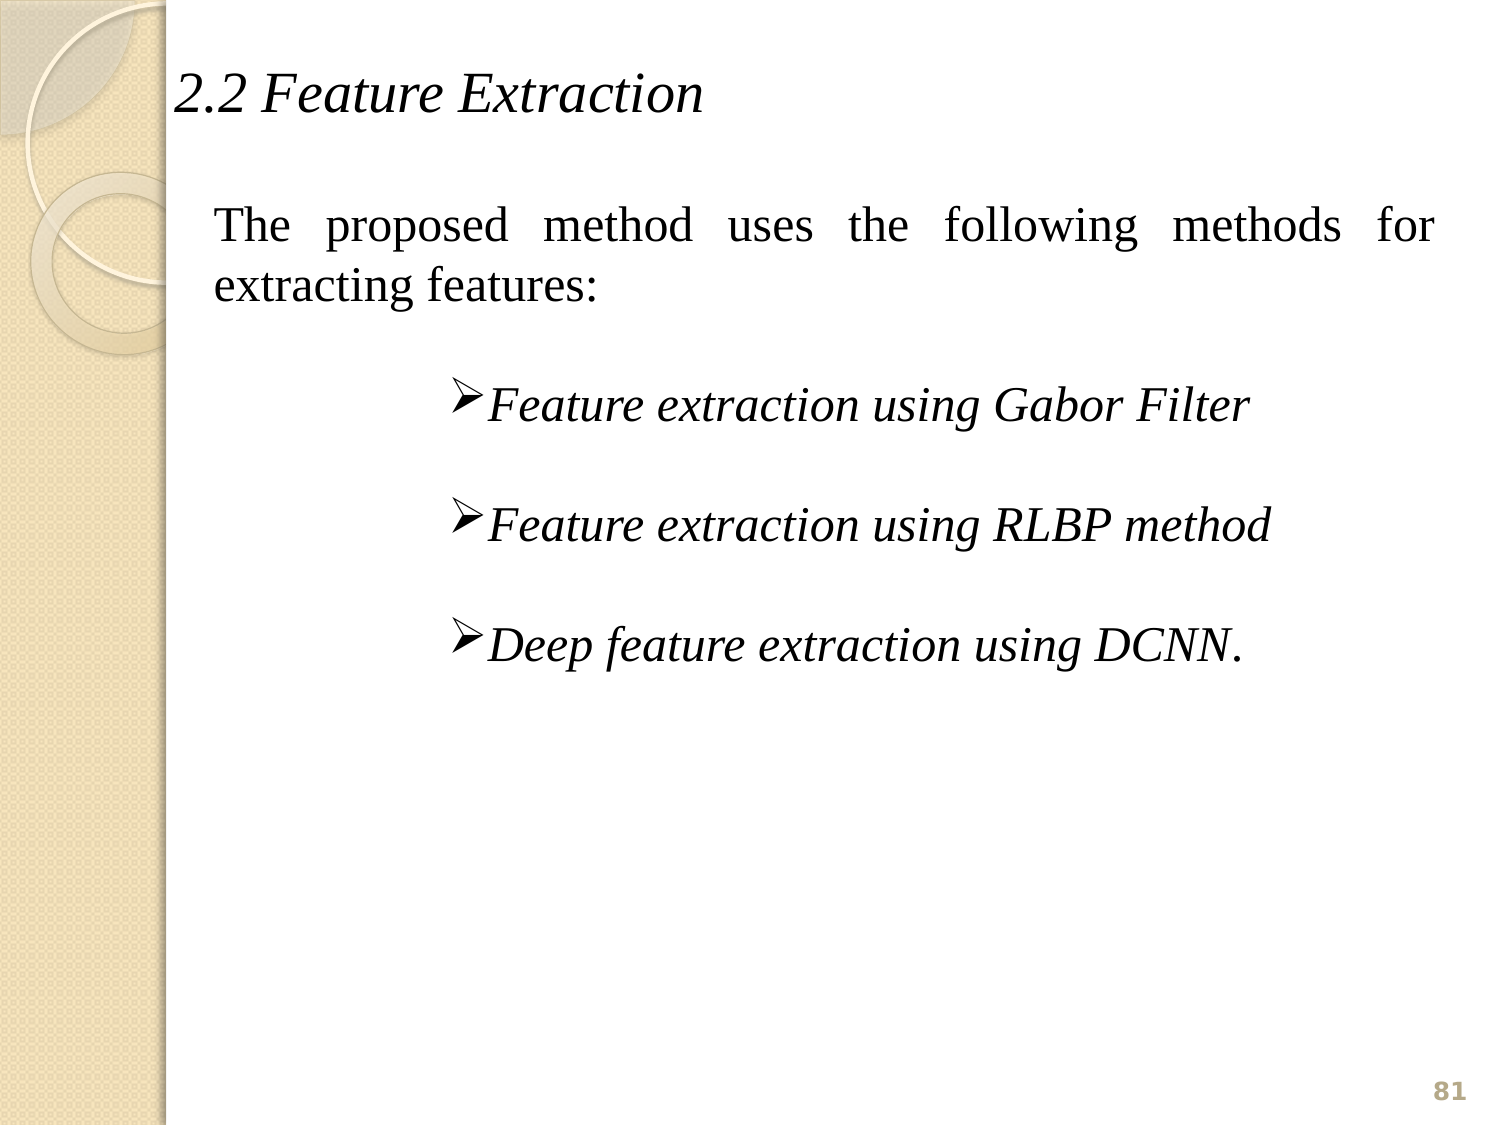

2.2 Feature Extraction
The proposed method uses the following methods for extracting features:
Feature extraction using Gabor Filter
Feature extraction using RLBP method
Deep feature extraction using DCNN.
81